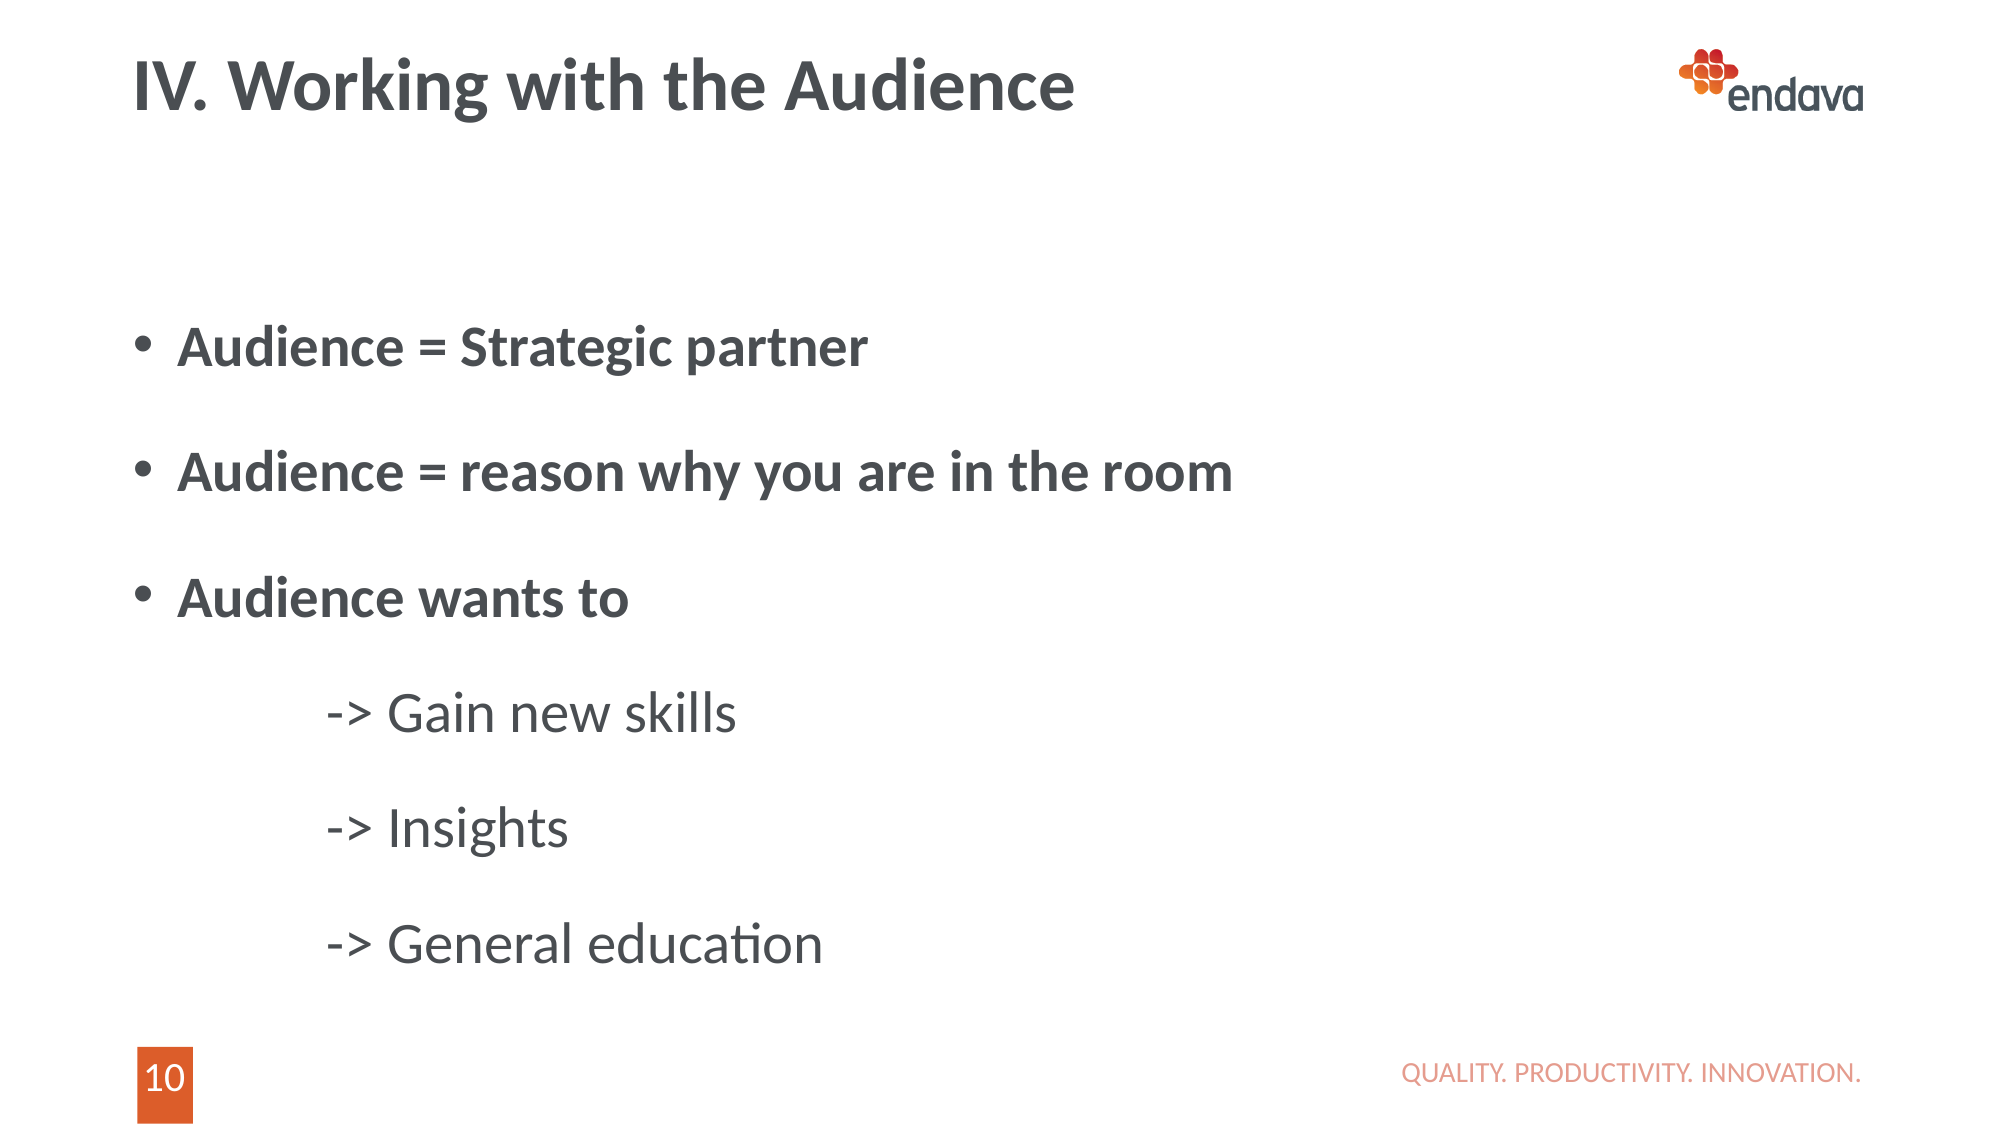

# IV. Working with the Audience
Audience = Strategic partner
Audience = reason why you are in the room
Audience wants to
		-> Gain new skills
		-> Insights
		-> General education
QUALITY. PRODUCTIVITY. INNOVATION.